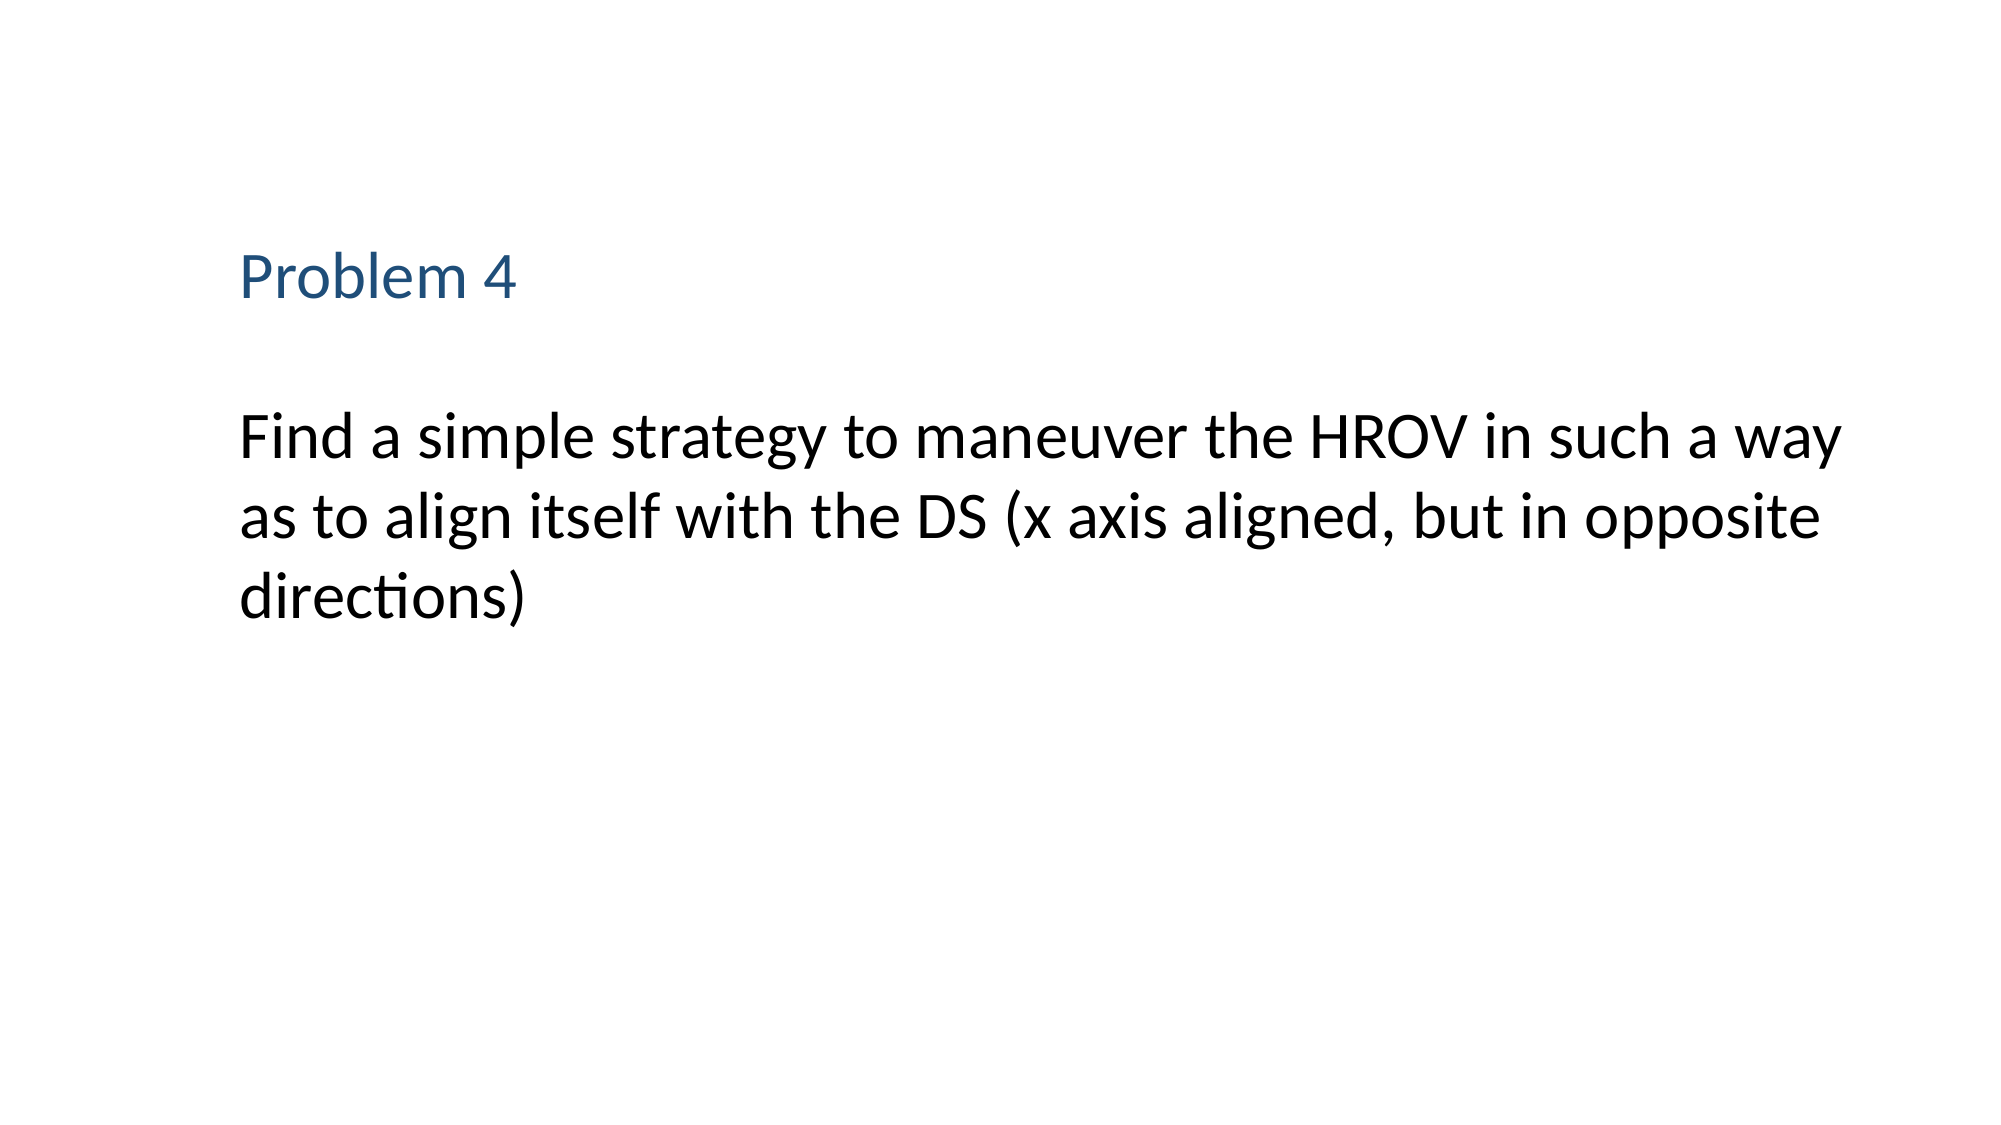

Problem 4

Find a simple strategy to maneuver the HROV in such a way as to align itself with the DS (x axis aligned, but in opposite directions)